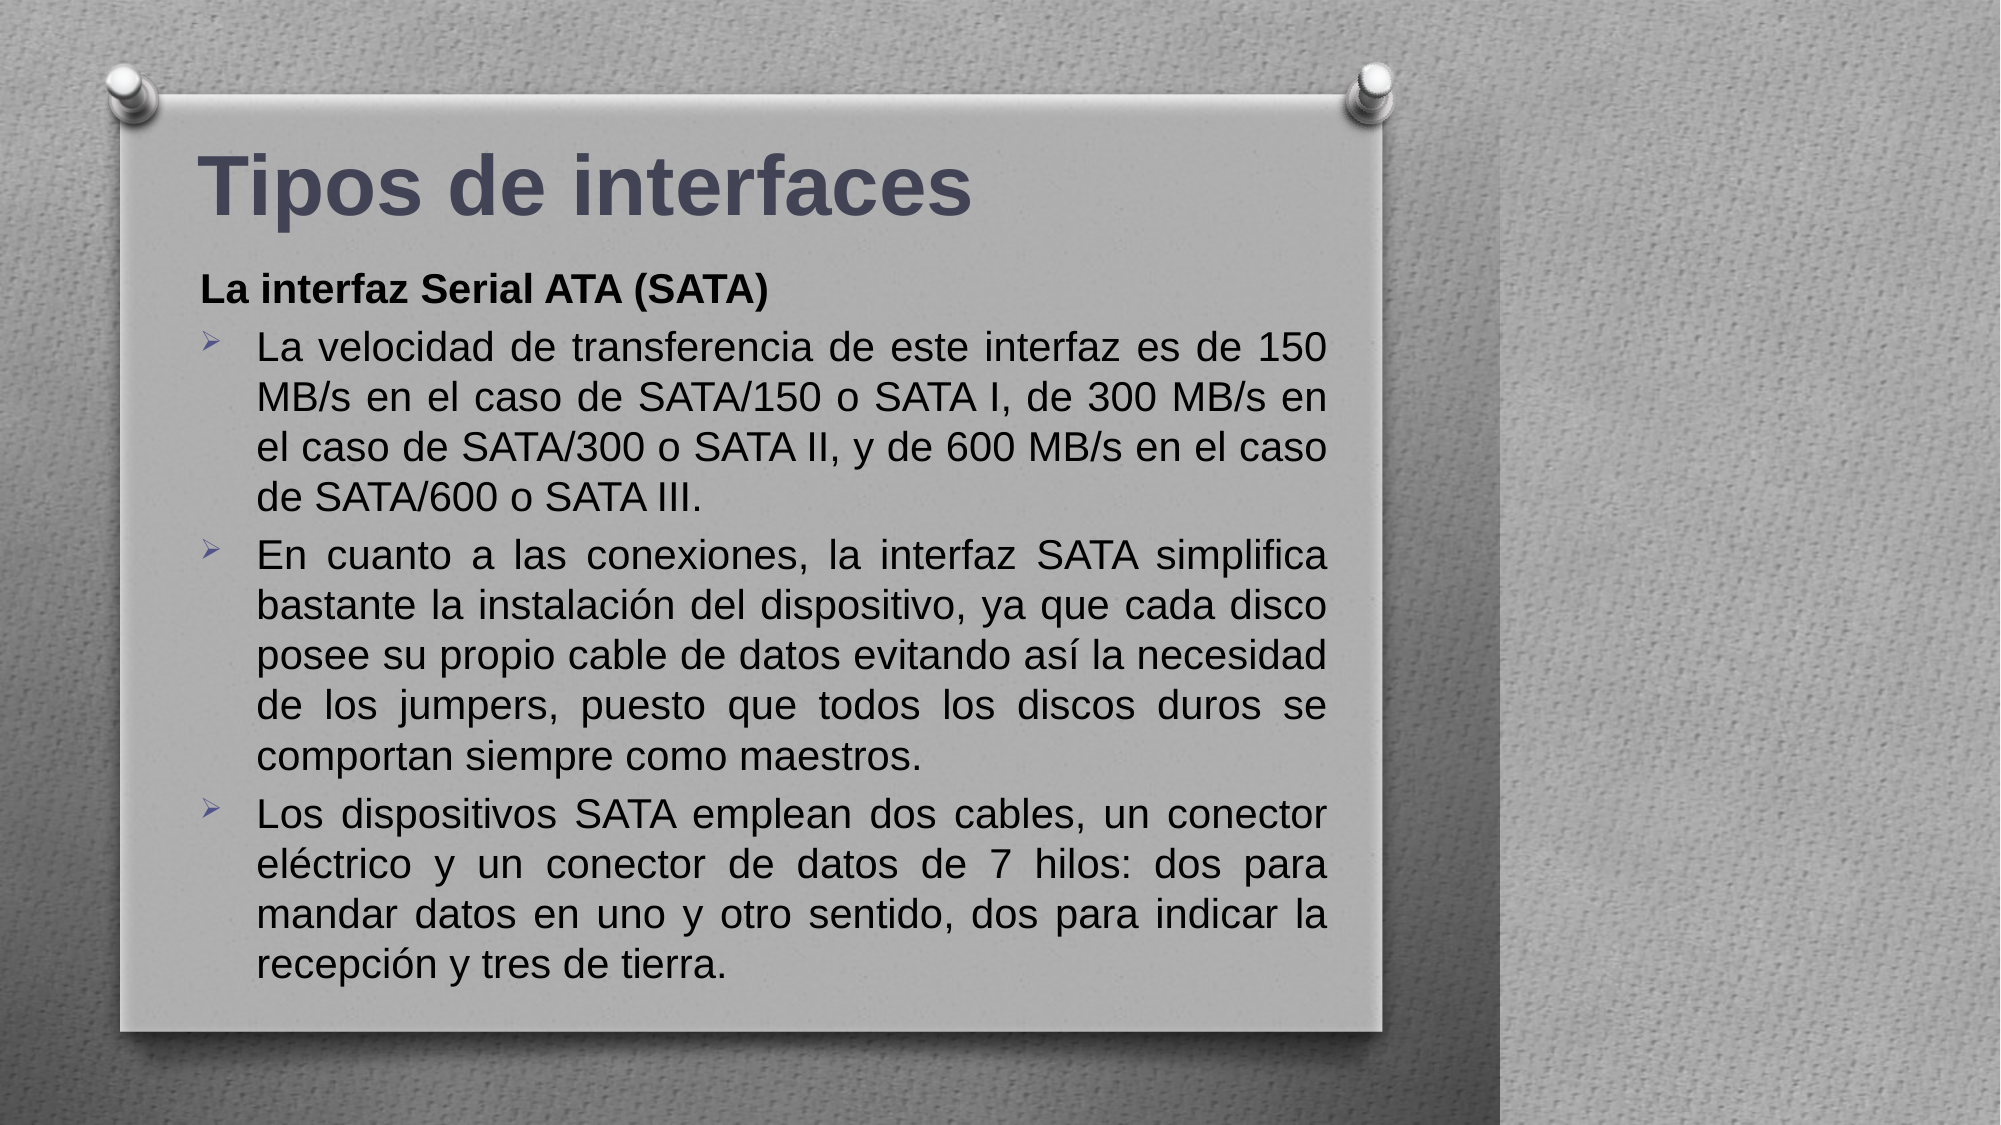

Tipos de interfaces
La interfaz Serial ATA (SATA)
La velocidad de transferencia de este interfaz es de 150 MB/s en el caso de SATA/150 o SATA I, de 300 MB/s en el caso de SATA/300 o SATA II, y de 600 MB/s en el caso de SATA/600 o SATA III.
En cuanto a las conexiones, la interfaz SATA simplifica bastante la instalación del dispositivo, ya que cada disco posee su propio cable de datos evitando así la necesidad de los jumpers, puesto que todos los discos duros se comportan siempre como maestros.
Los dispositivos SATA emplean dos cables, un conector eléctrico y un conector de datos de 7 hilos: dos para mandar datos en uno y otro sentido, dos para indicar la recepción y tres de tierra.